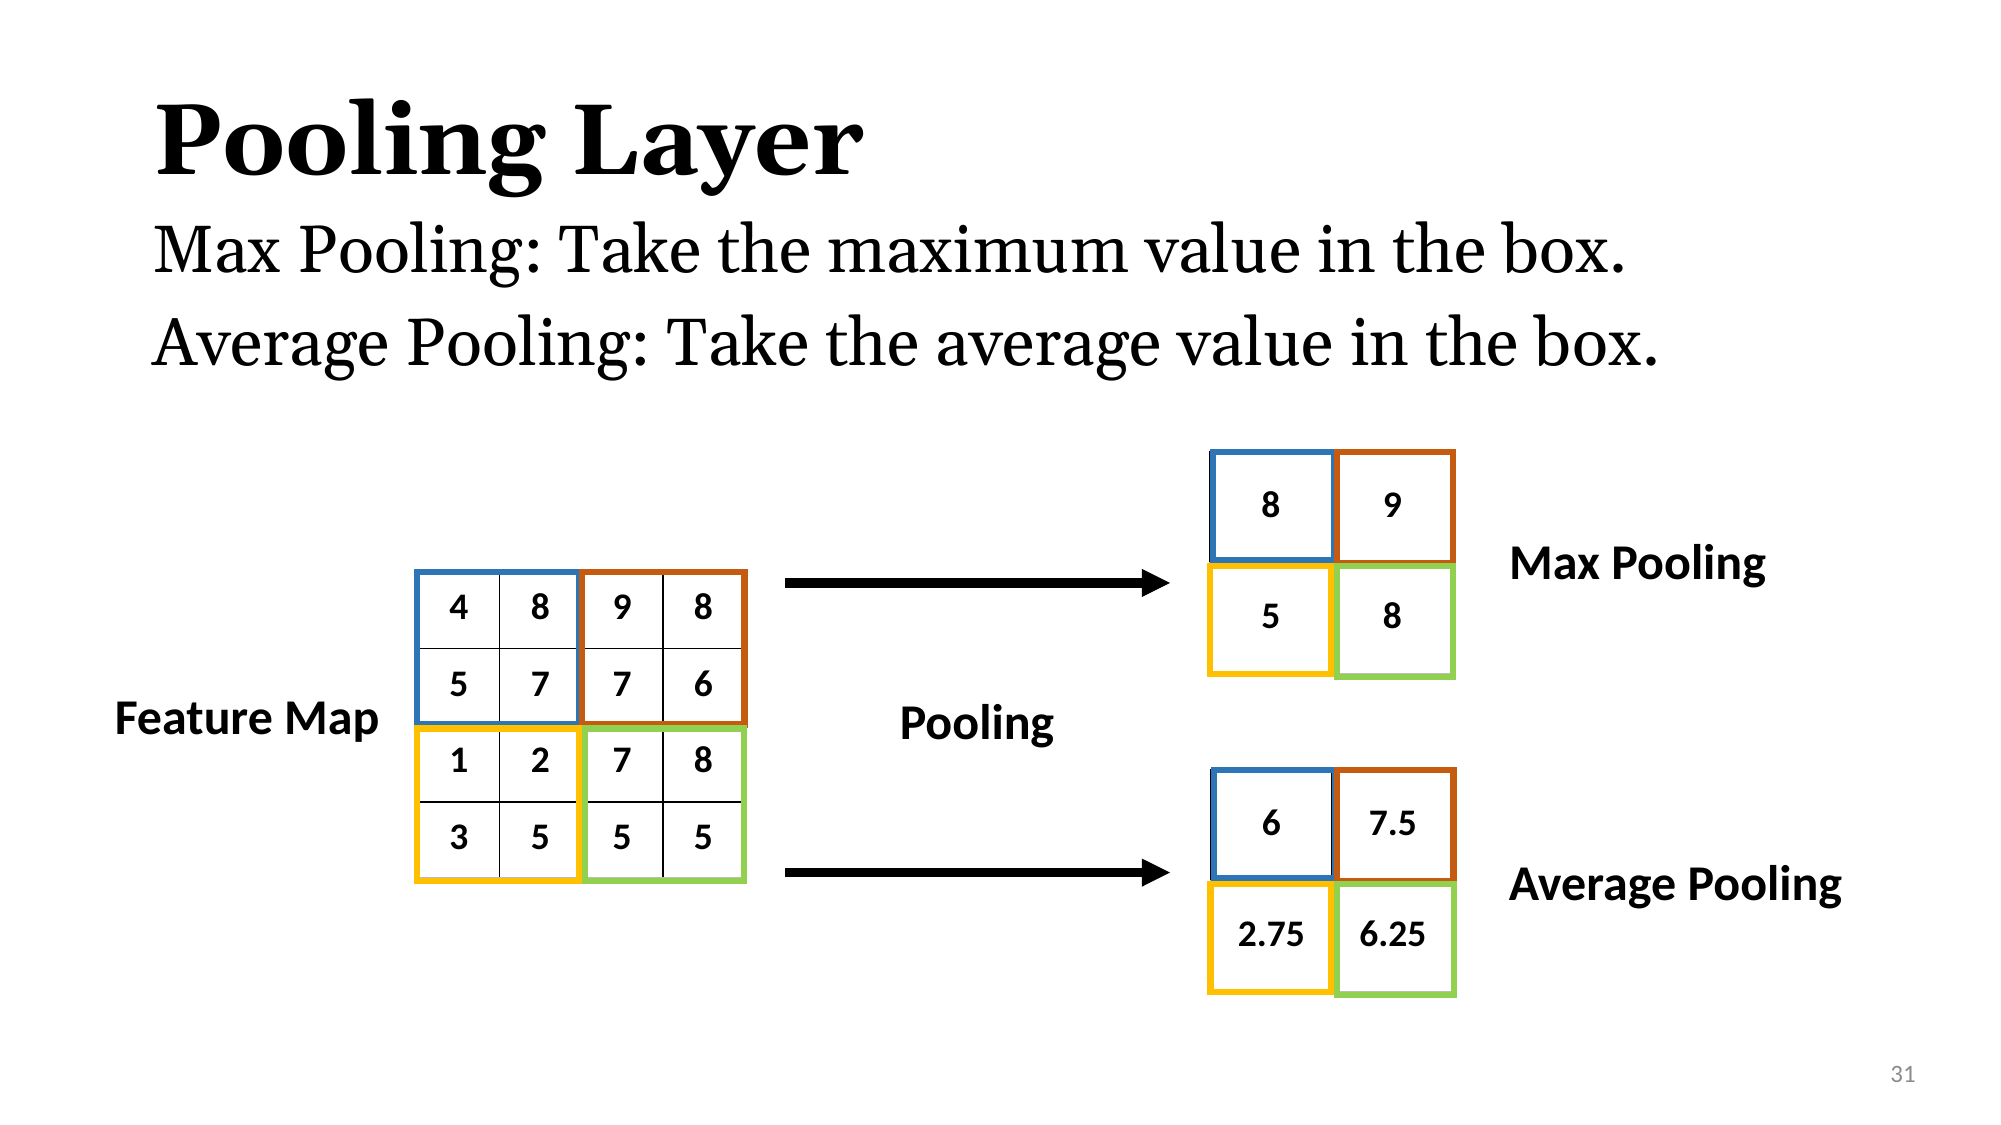

# Pooling Layer
Max Pooling: Take the maximum value in the box.
Average Pooling: Take the average value in the box.
| 8 | 9 |
| --- | --- |
| 5 | 8 |

Max Pooling

| 4 | 8 | 9 | 8 |
| --- | --- | --- | --- |
| 5 | 7 | 7 | 6 |
| 1 | 2 | 7 | 8 |
| 3 | 5 | 5 | 5 |
Feature Map
Pooling

| 6 | 7.5 |
| --- | --- |
| 2.75 | 6.25 |

Average Pooling

31